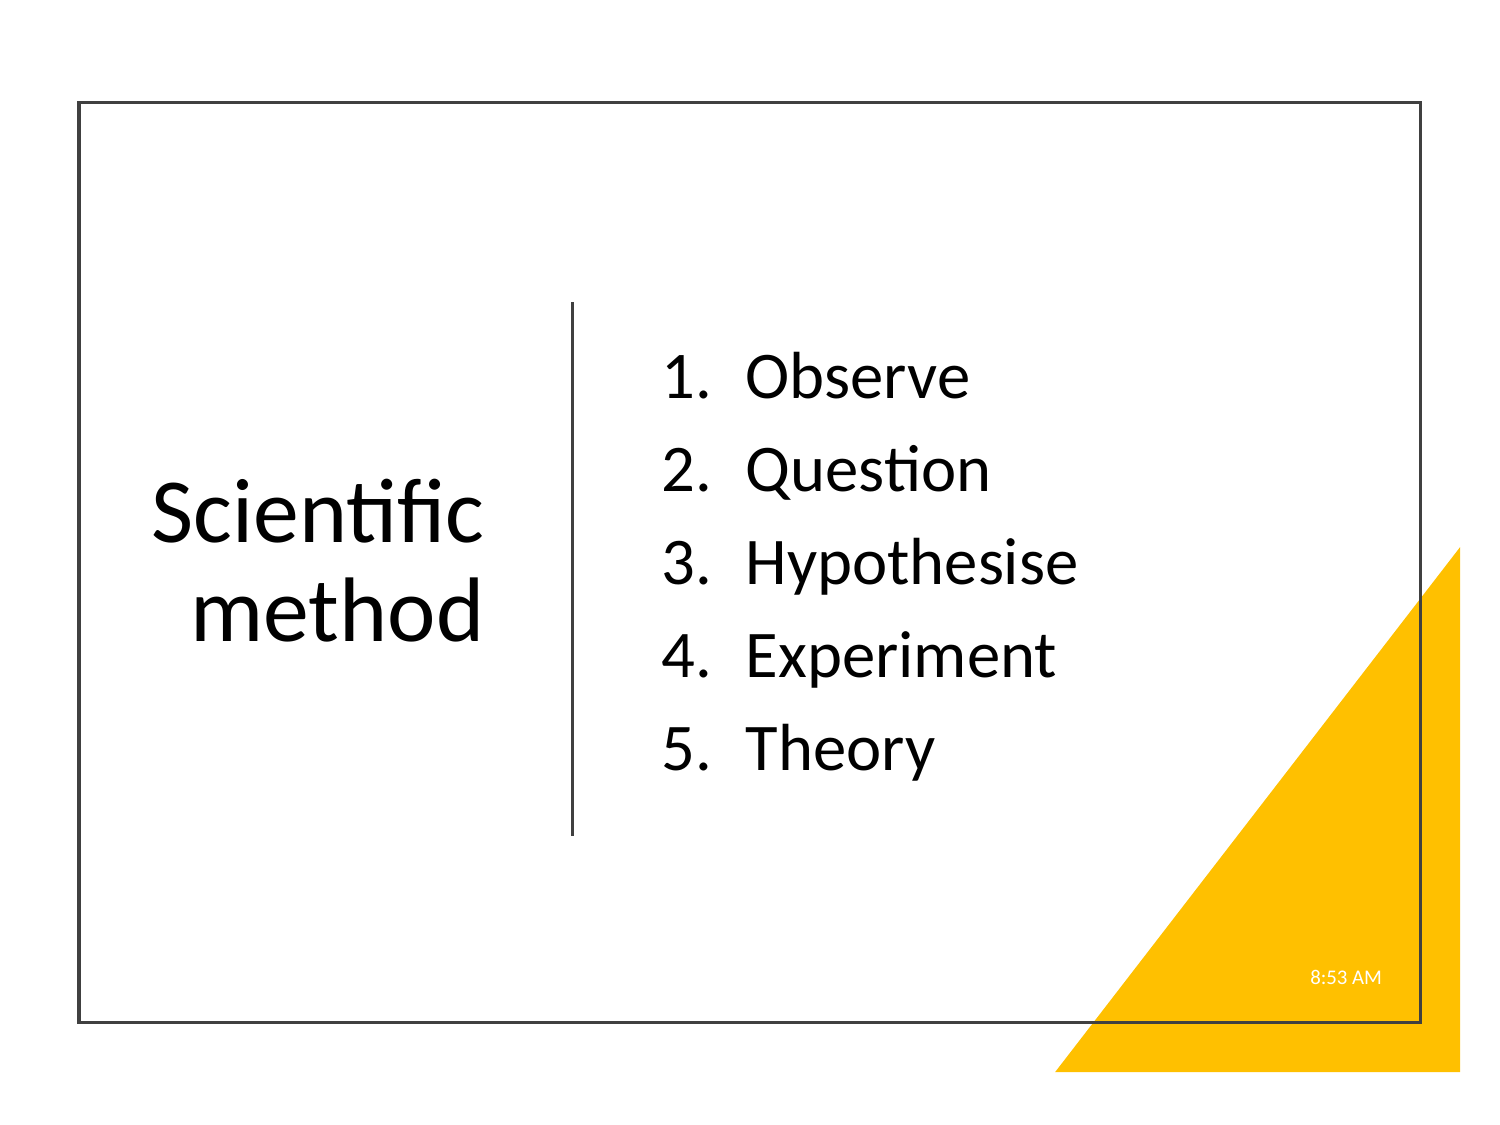

# Scientific method
Observe
Question
Hypothesise
Experiment
Theory

8:53 AM